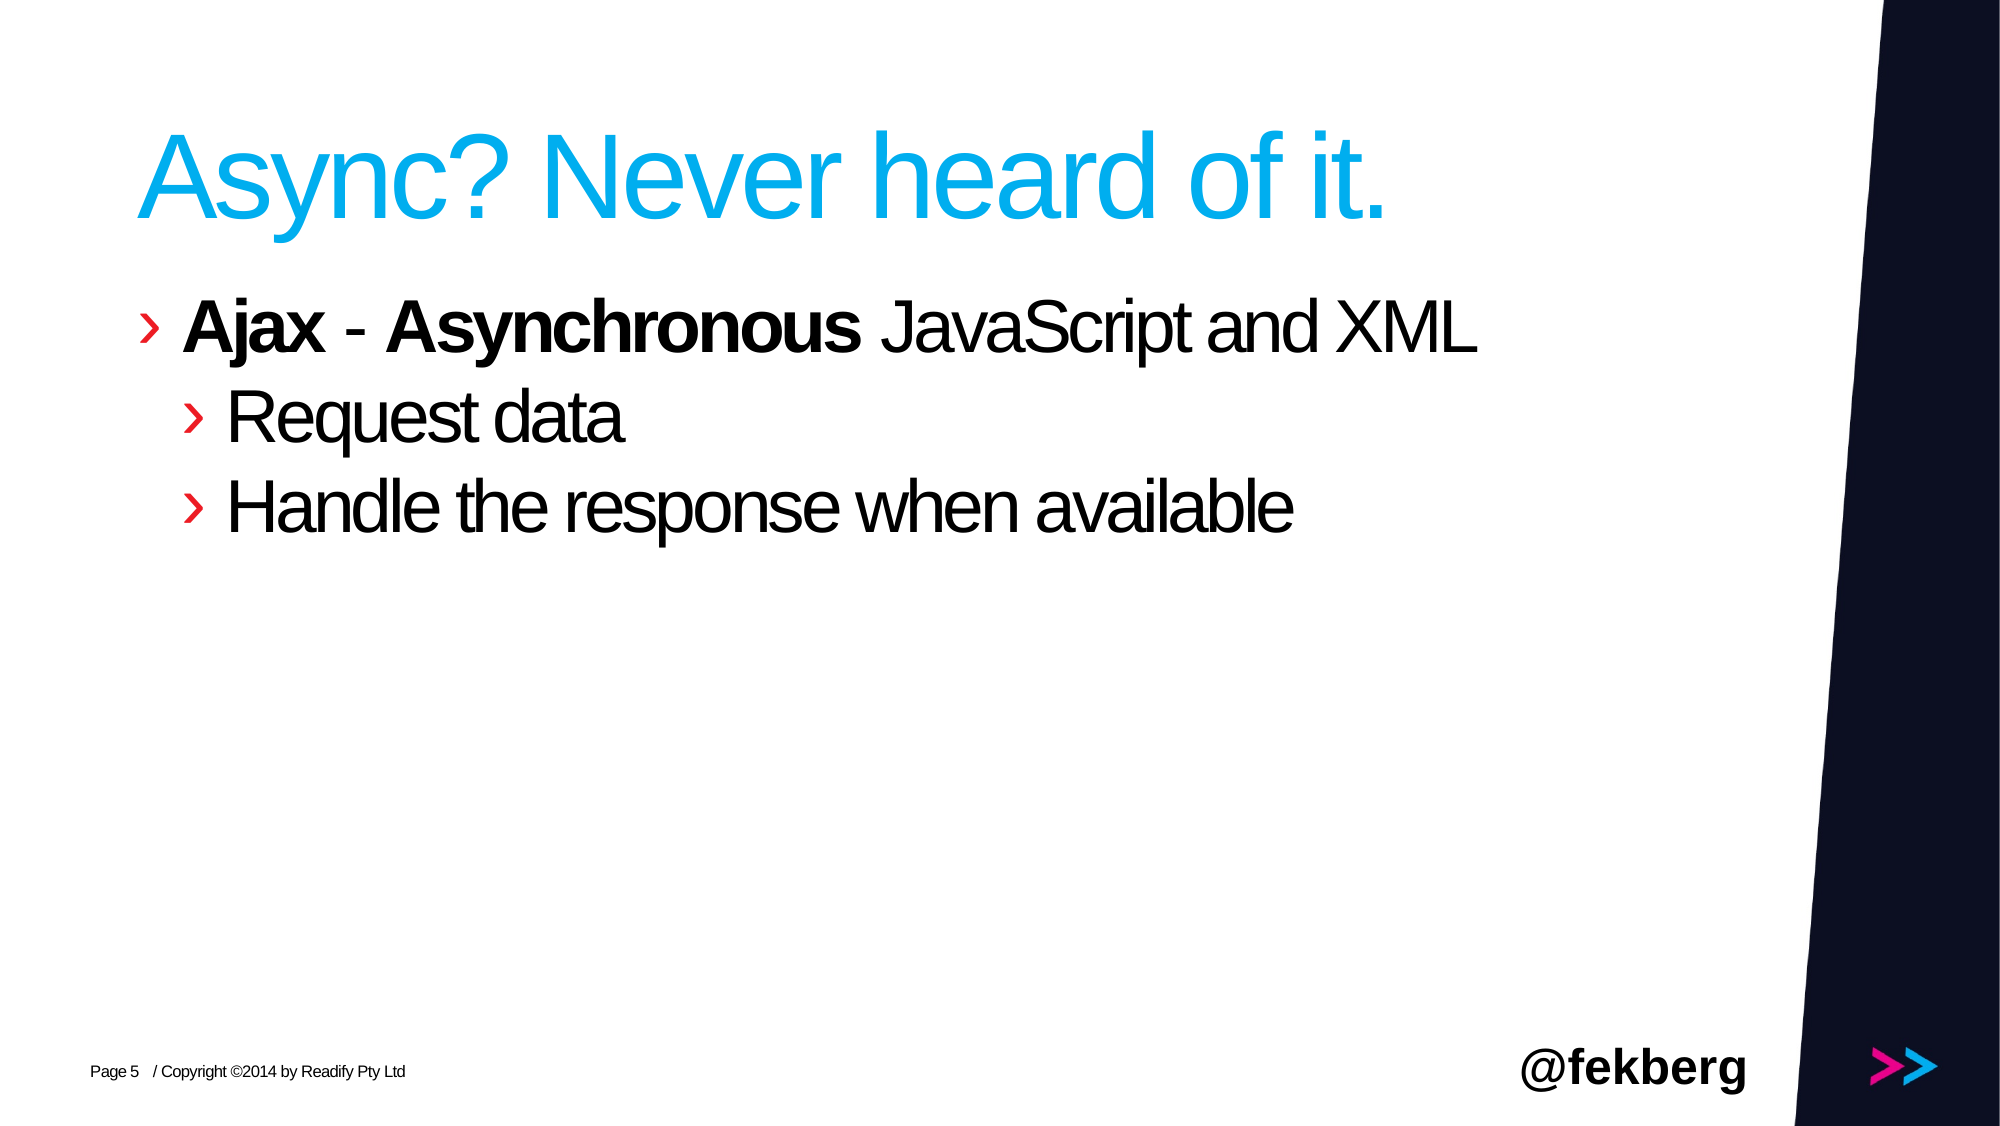

# Async? Never heard of it.
Ajax - Asynchronous JavaScript and XML
Request data
Handle the response when available
@fekberg
5
/ Copyright ©2014 by Readify Pty Ltd